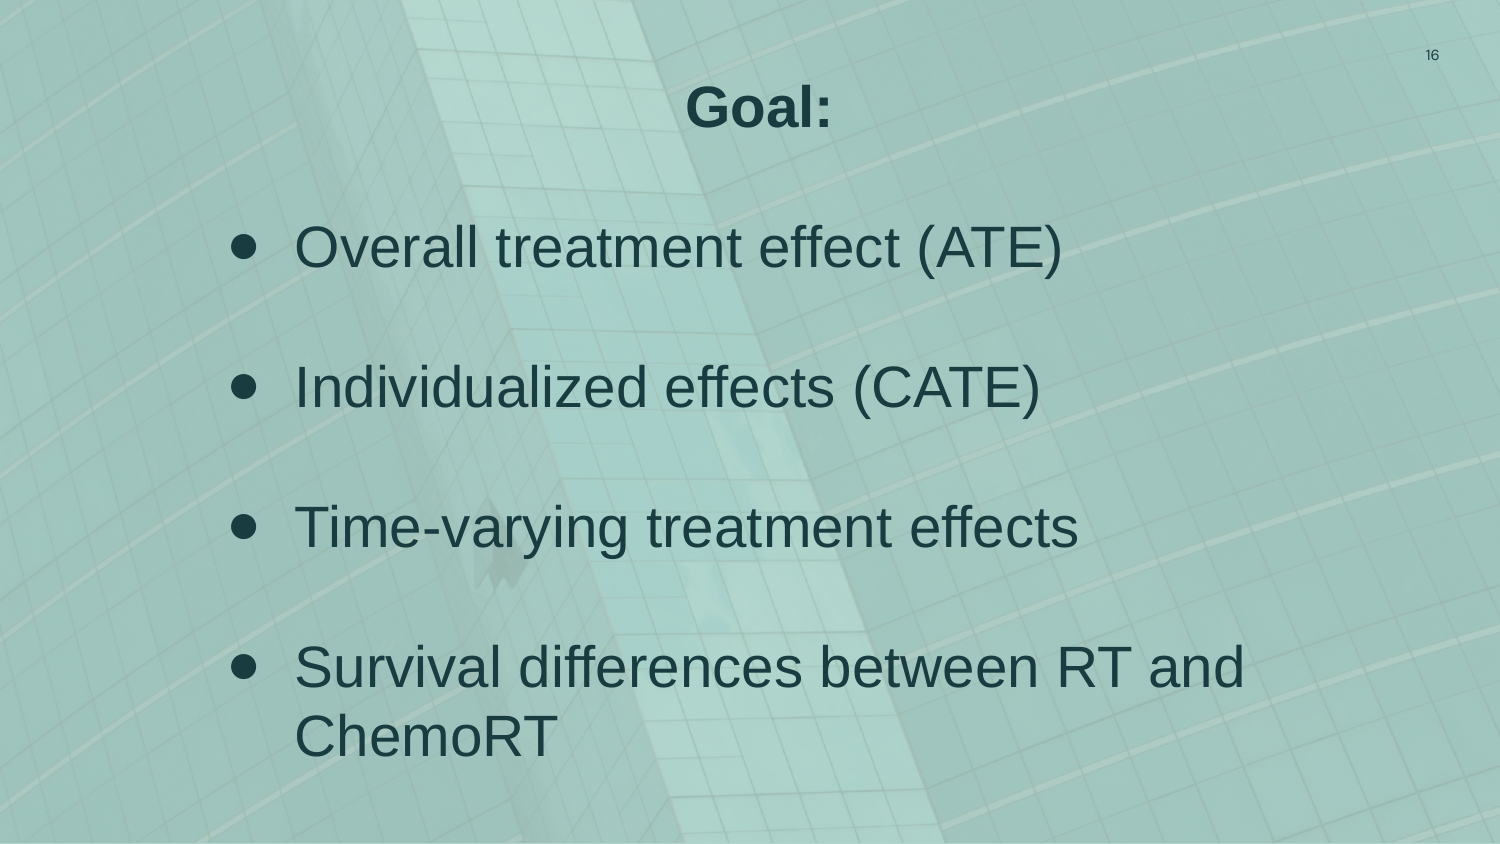

16
# Goal:

Overall treatment effect (ATE)
Individualized effects (CATE)
Time-varying treatment effects
Survival differences between RT and ChemoRT